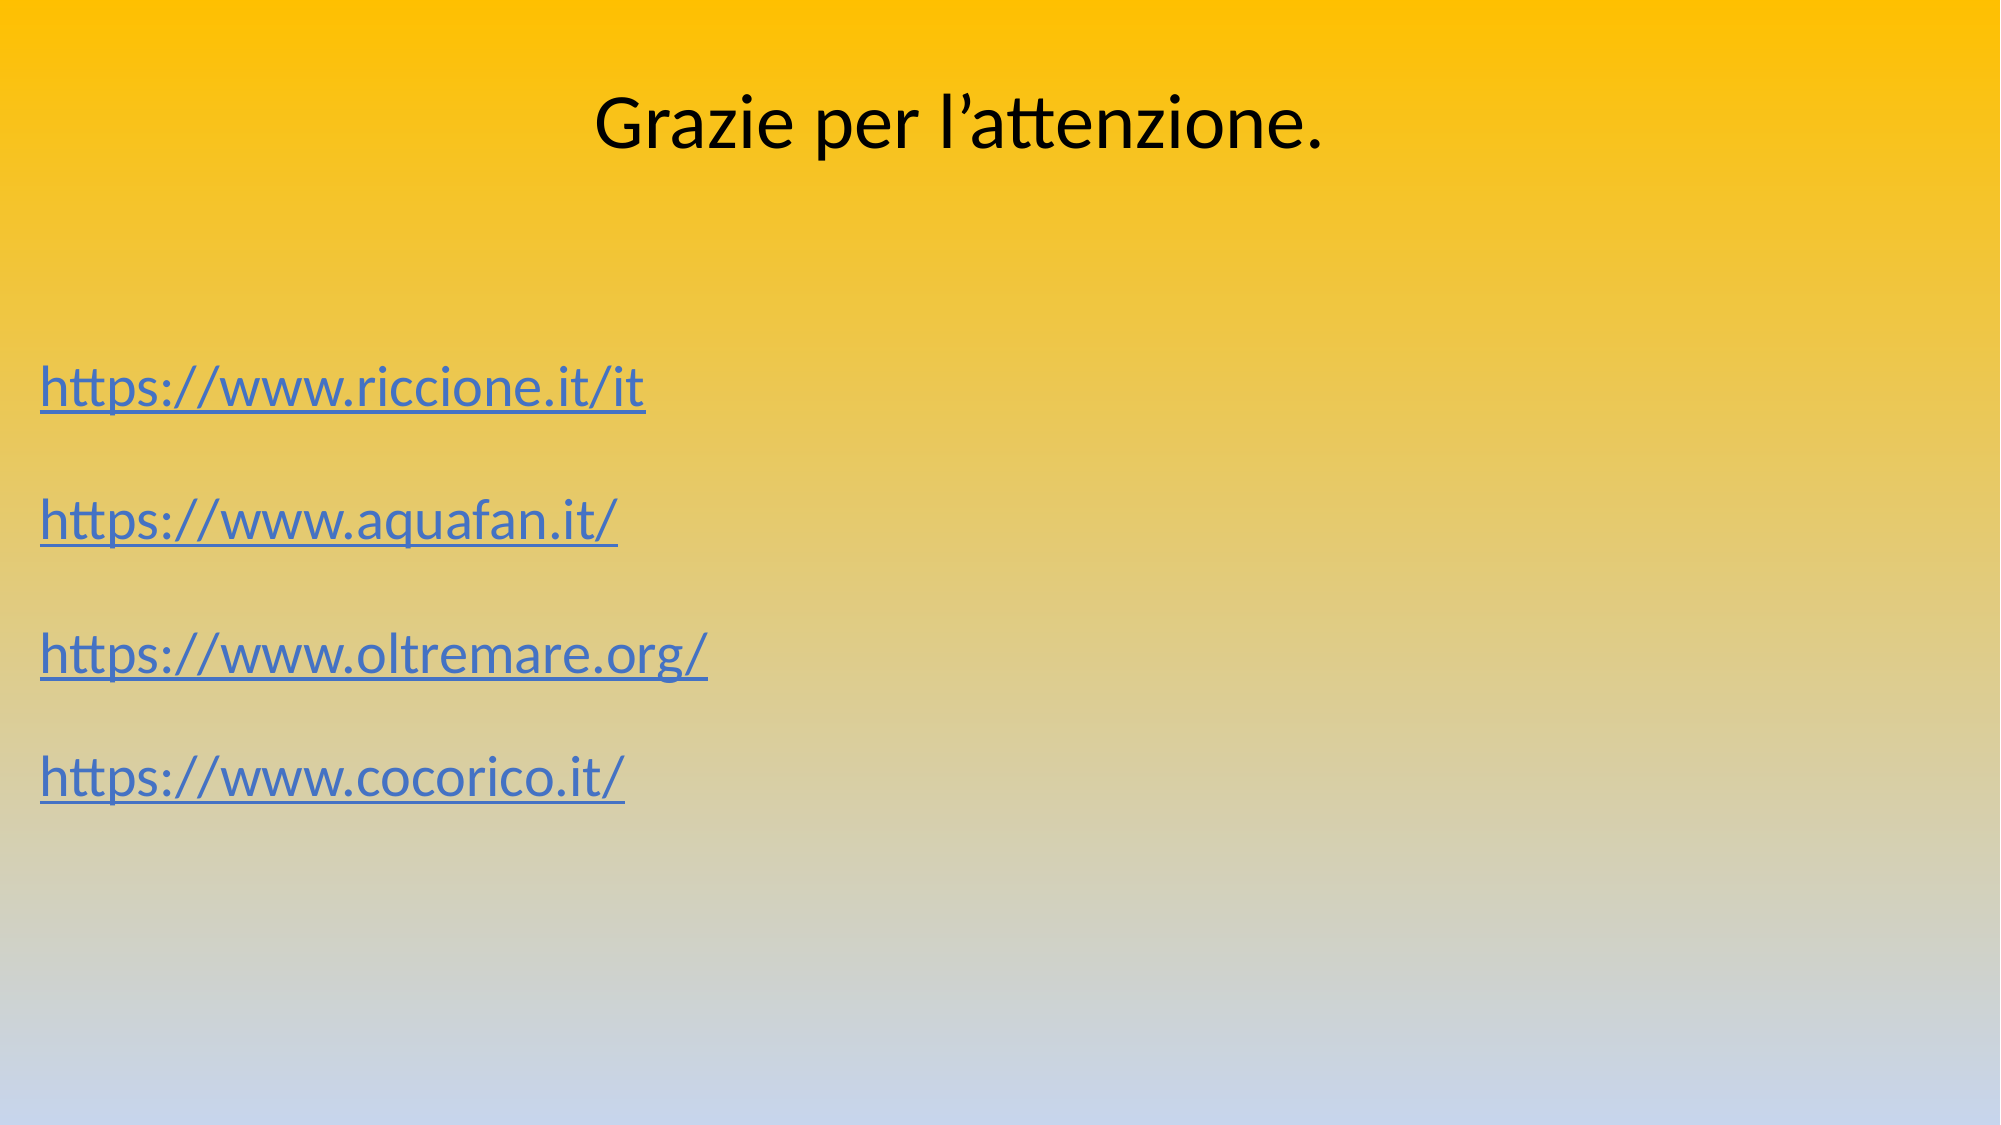

Grazie per l’attenzione.
https://www.riccione.it/it
https://www.aquafan.it/
https://www.oltremare.org/
https://www.cocorico.it/